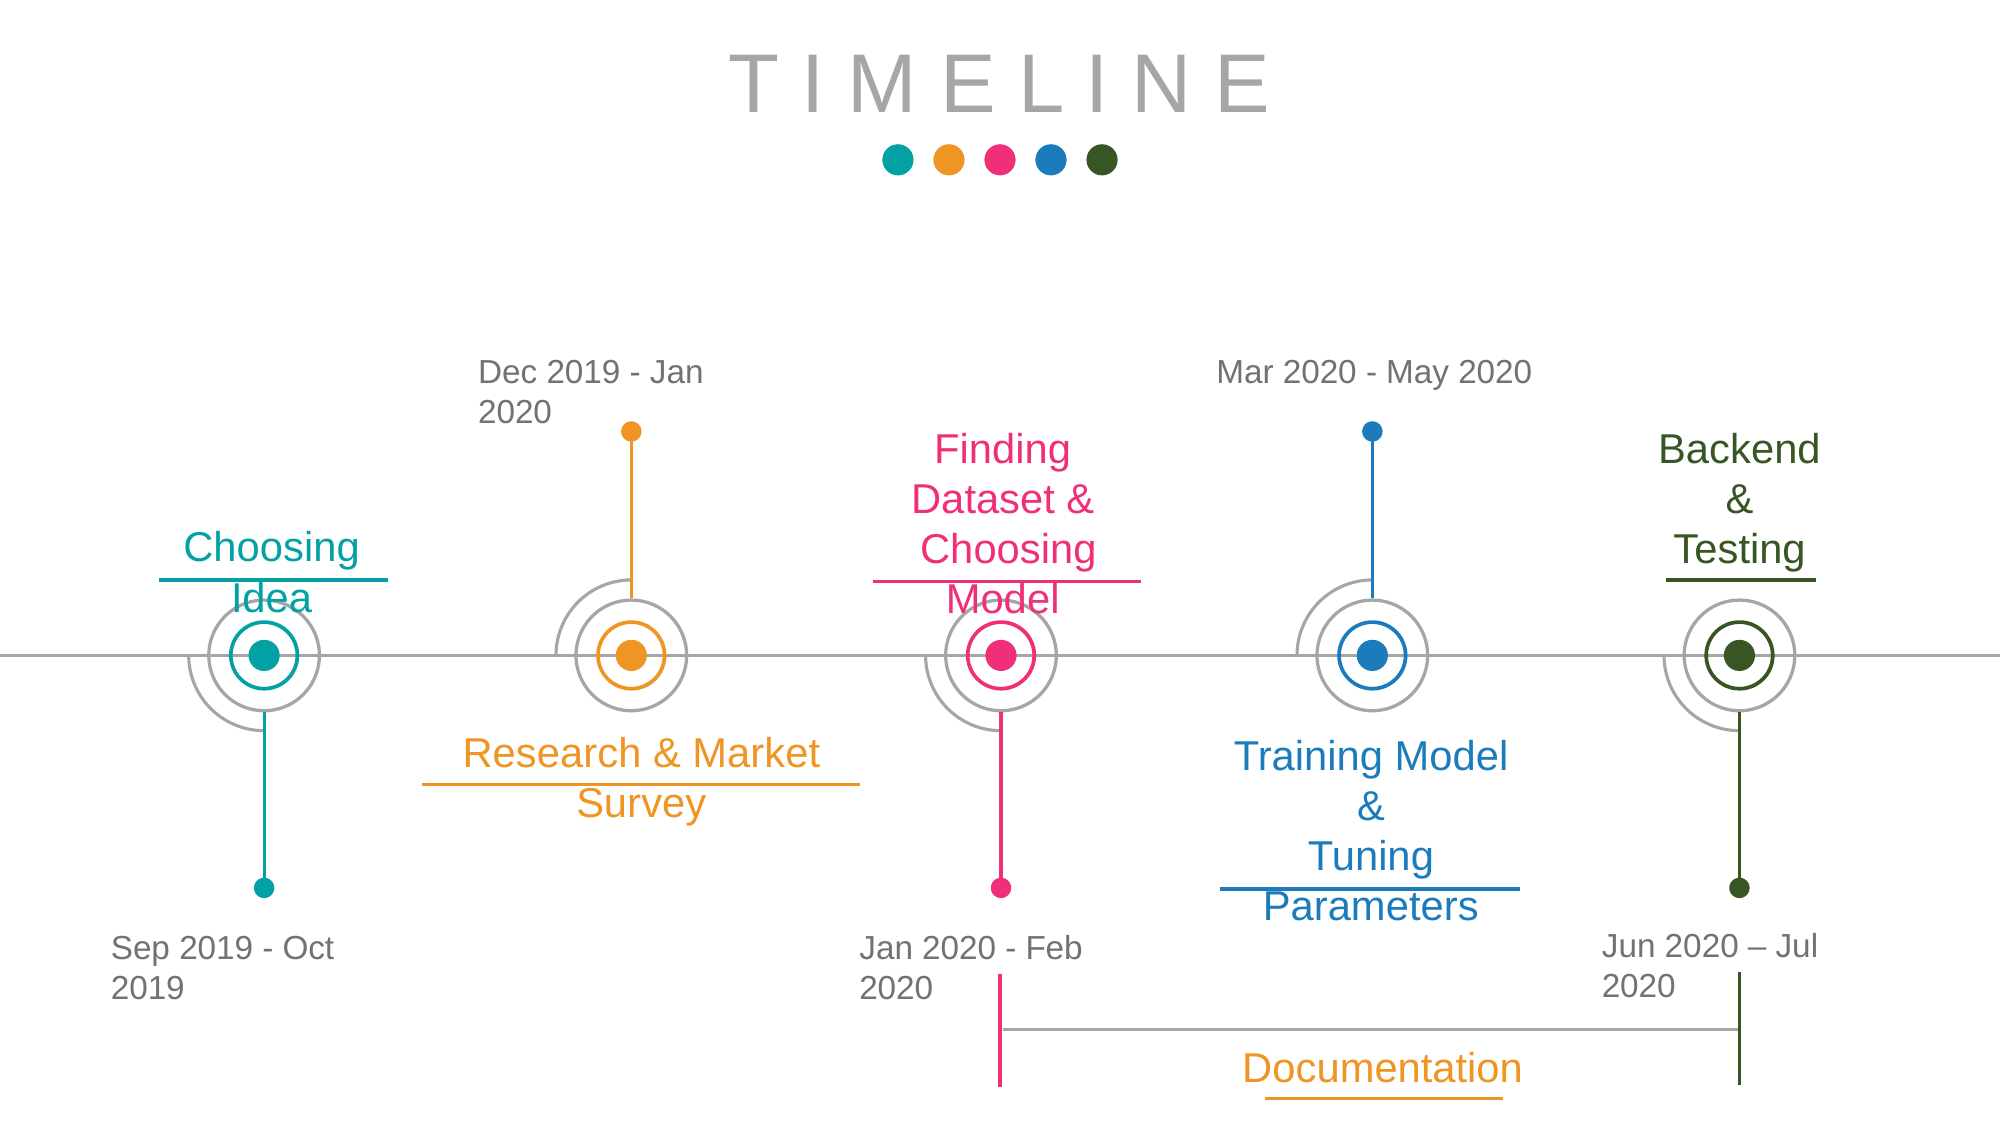

T I M E L I N E

Dec 2019 - Jan 2020
Mar 2020 - May 2020
Finding Dataset &
 Choosing Model
Backend
 &
Testing

Choosing Idea

Research & Market Survey
Training Model
&
Tuning Parameters

Jun 2020 – Jul 2020
Sep 2019 - Oct 2019
Jan 2020 - Feb 2020
Documentation